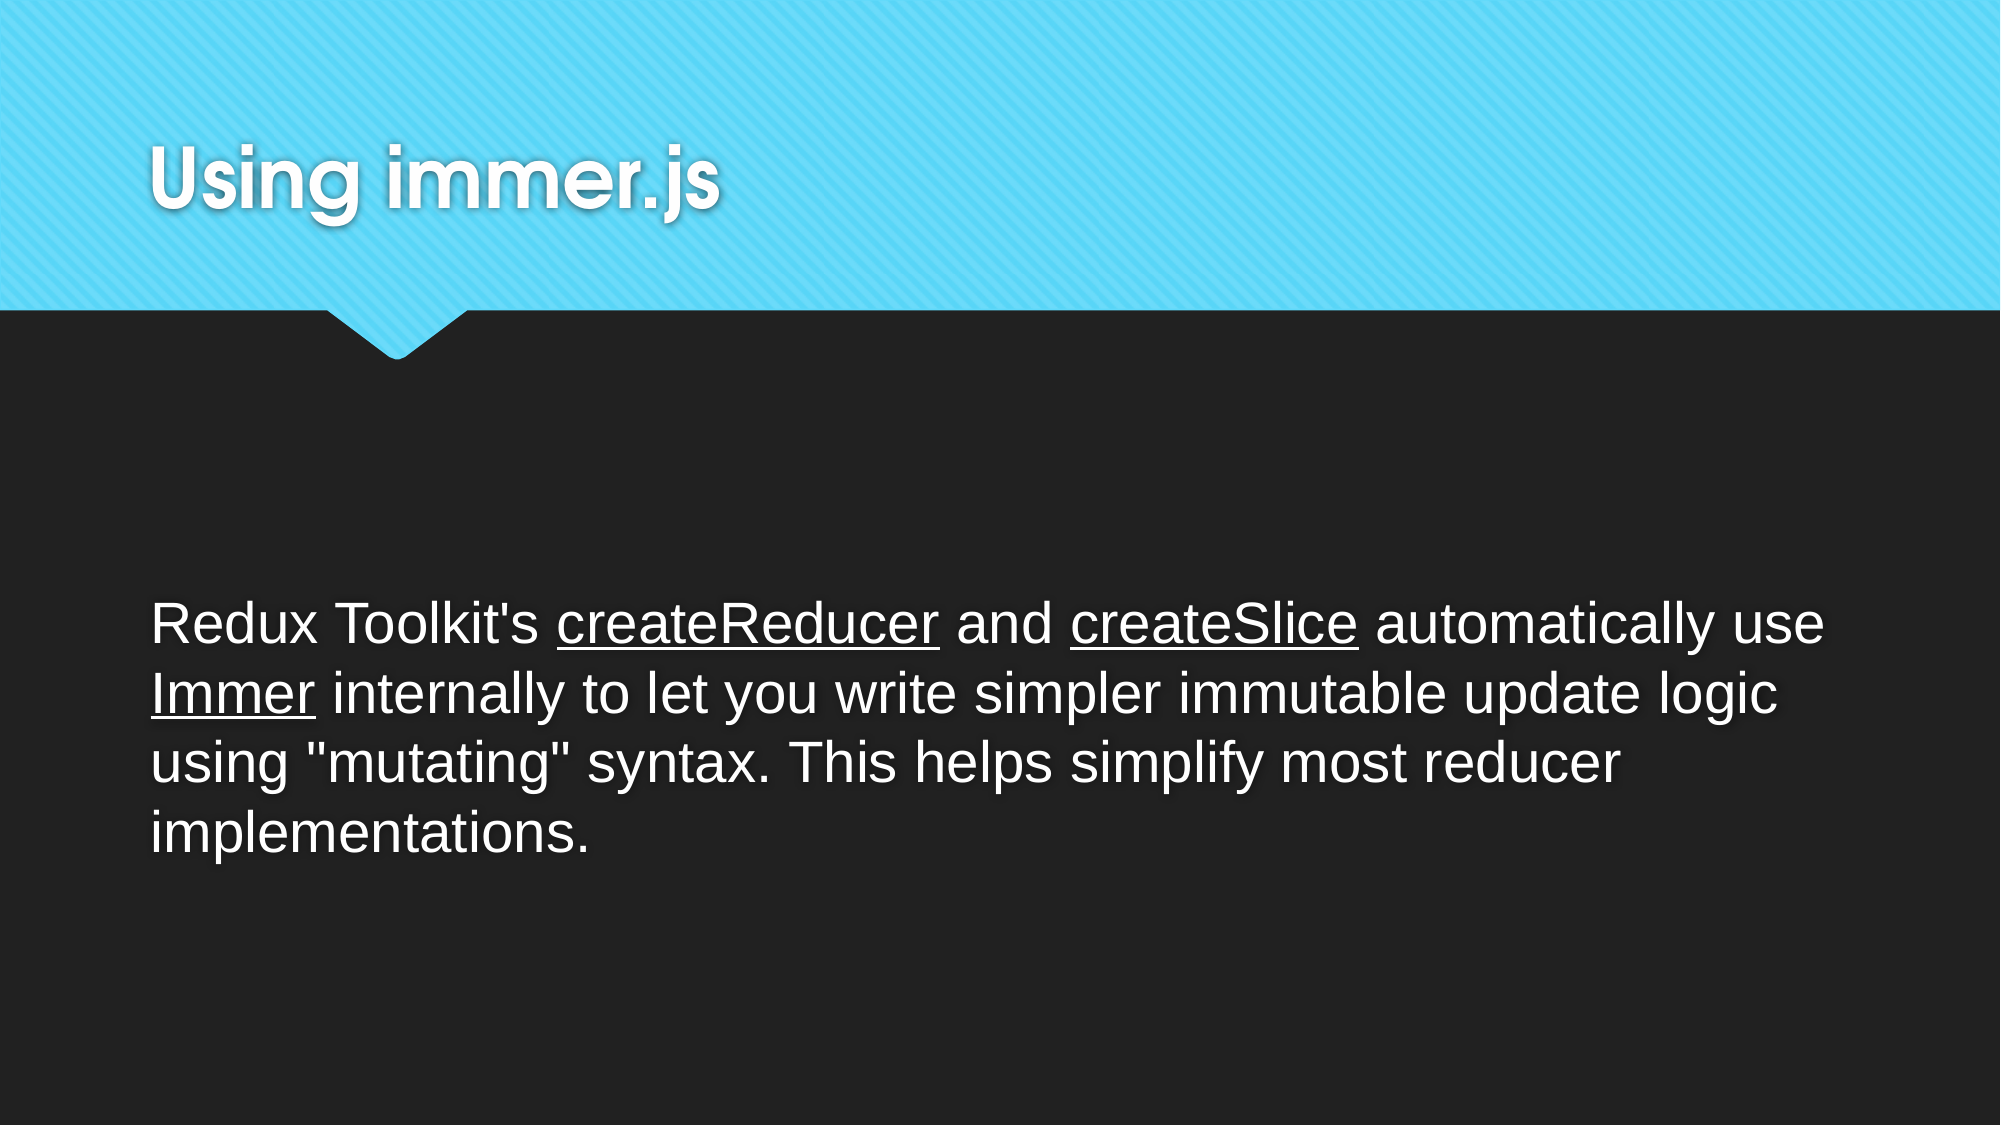

# Using immer.js
Redux Toolkit's createReducer and createSlice automatically use Immer internally to let you write simpler immutable update logic using "mutating" syntax. This helps simplify most reducer implementations.